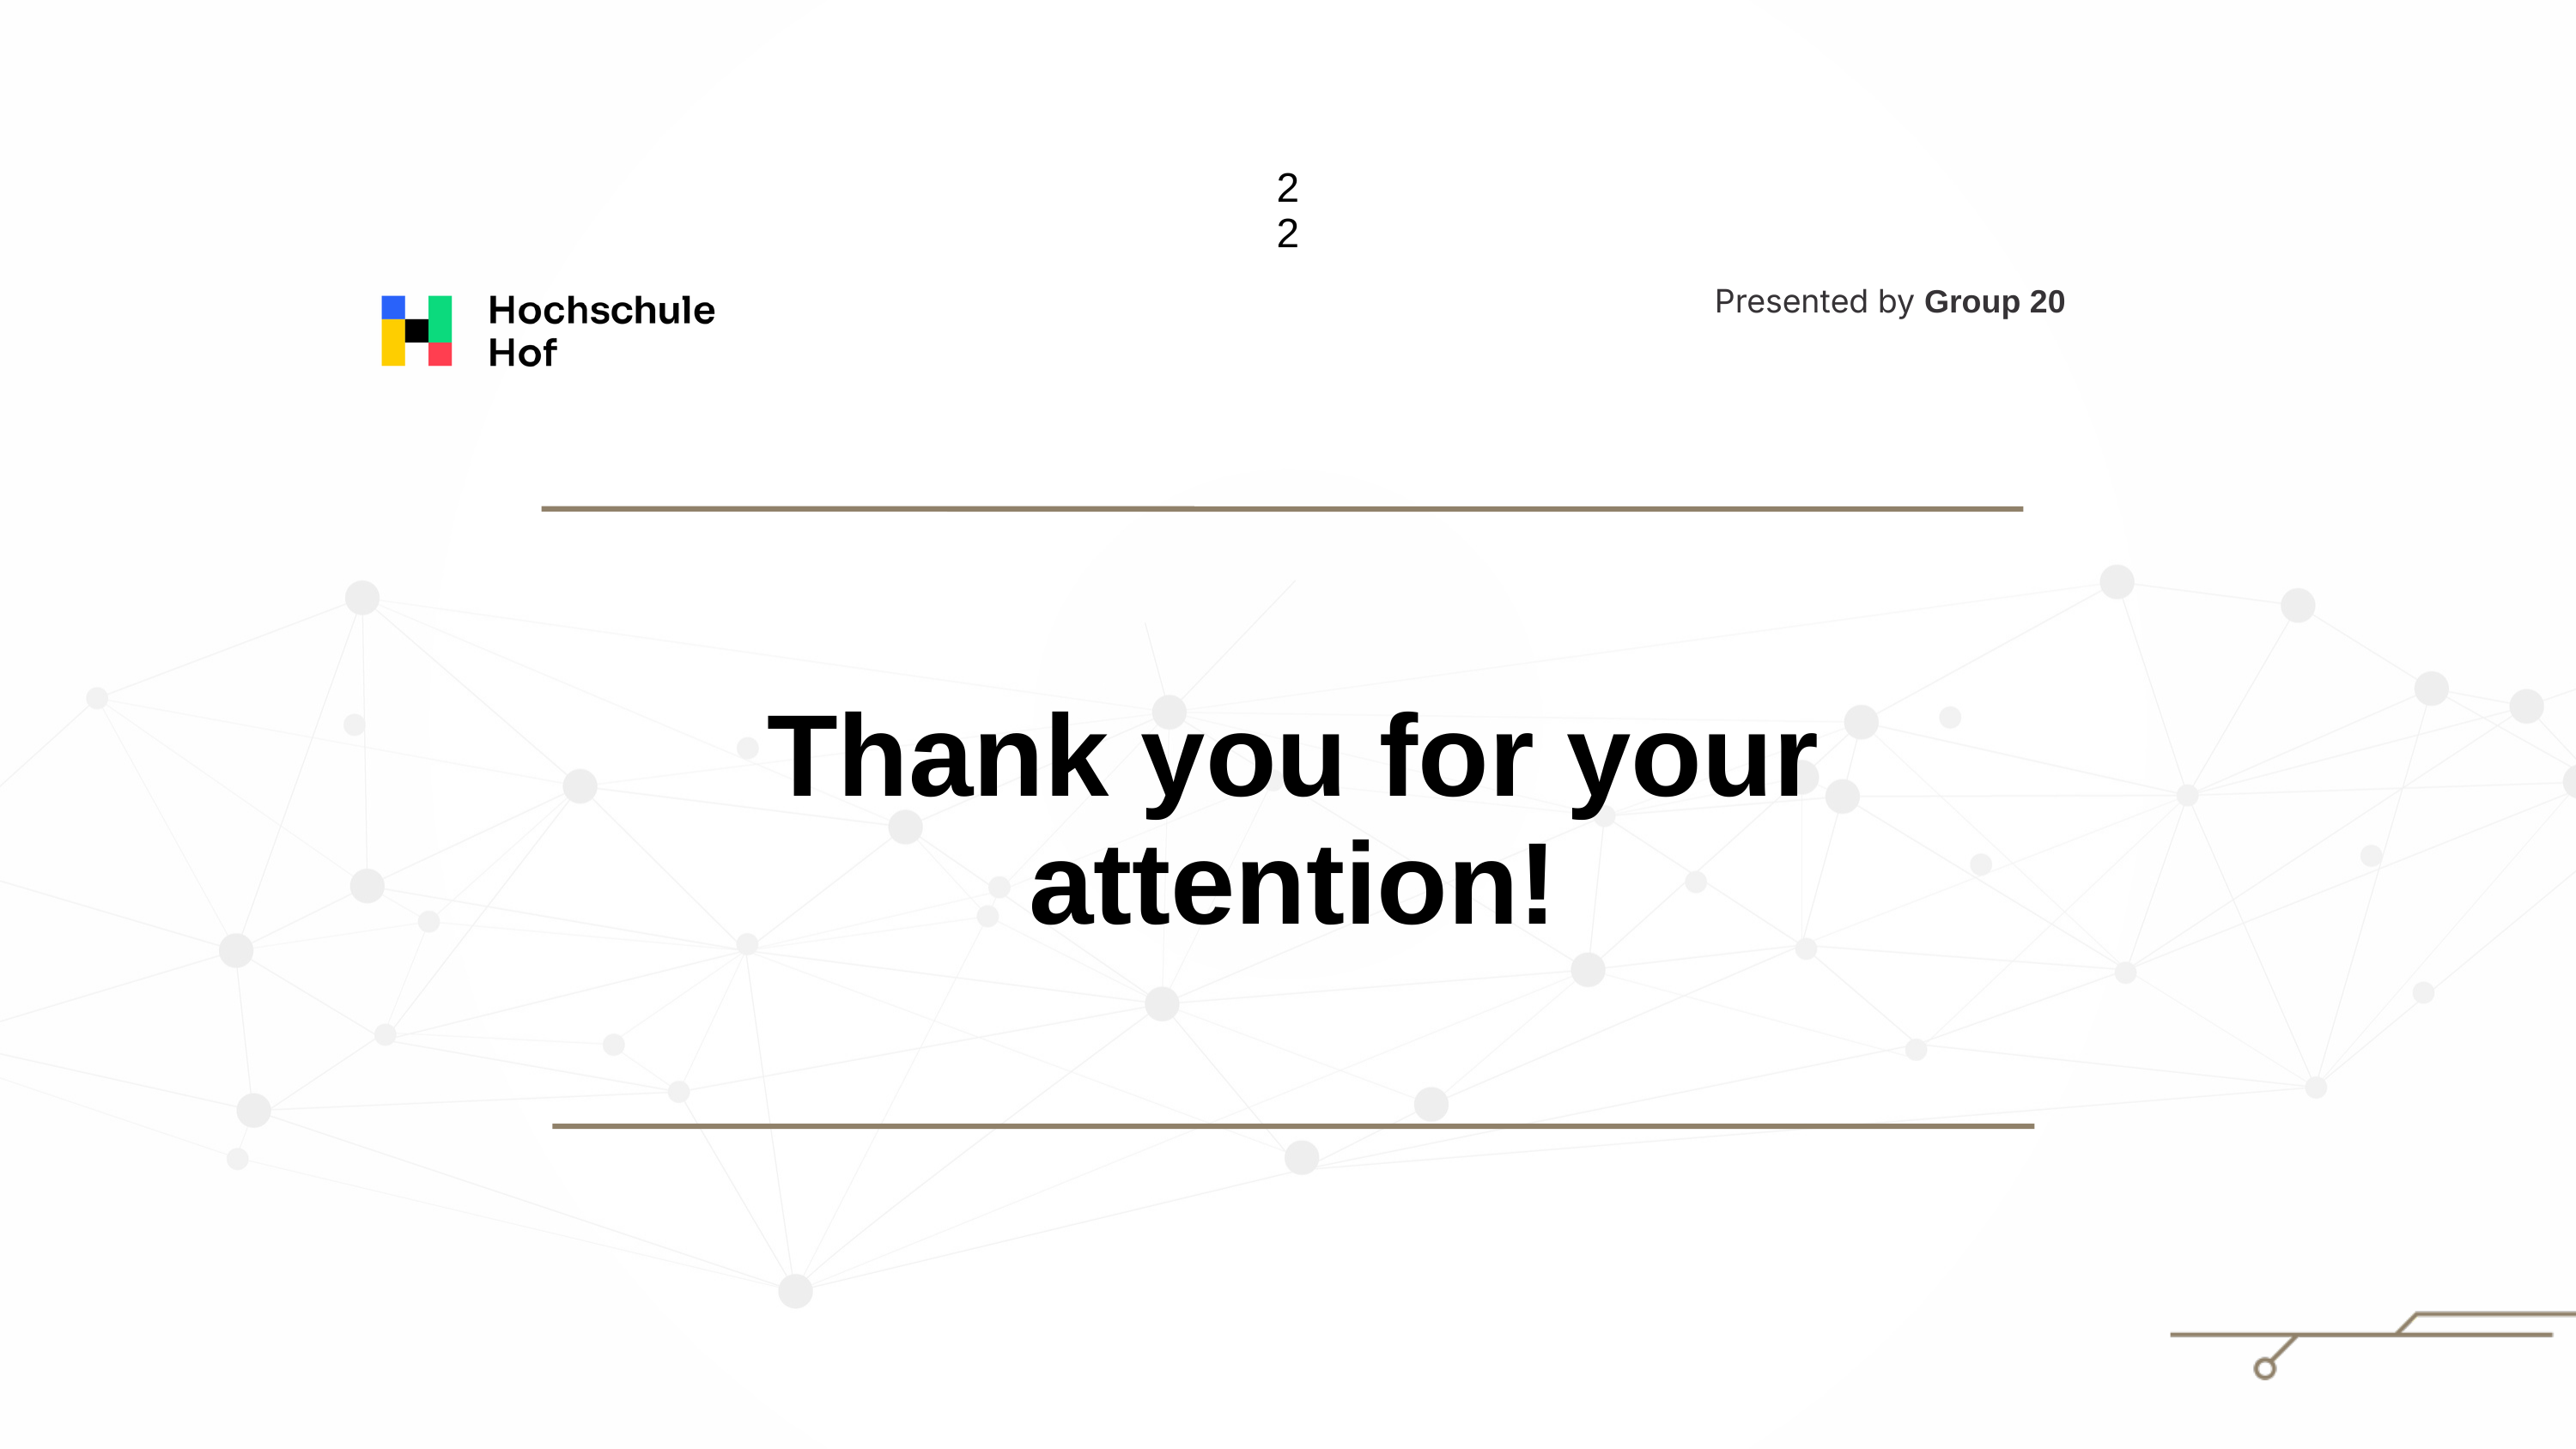

22

Presented by Group 20

Thank you for your attention!